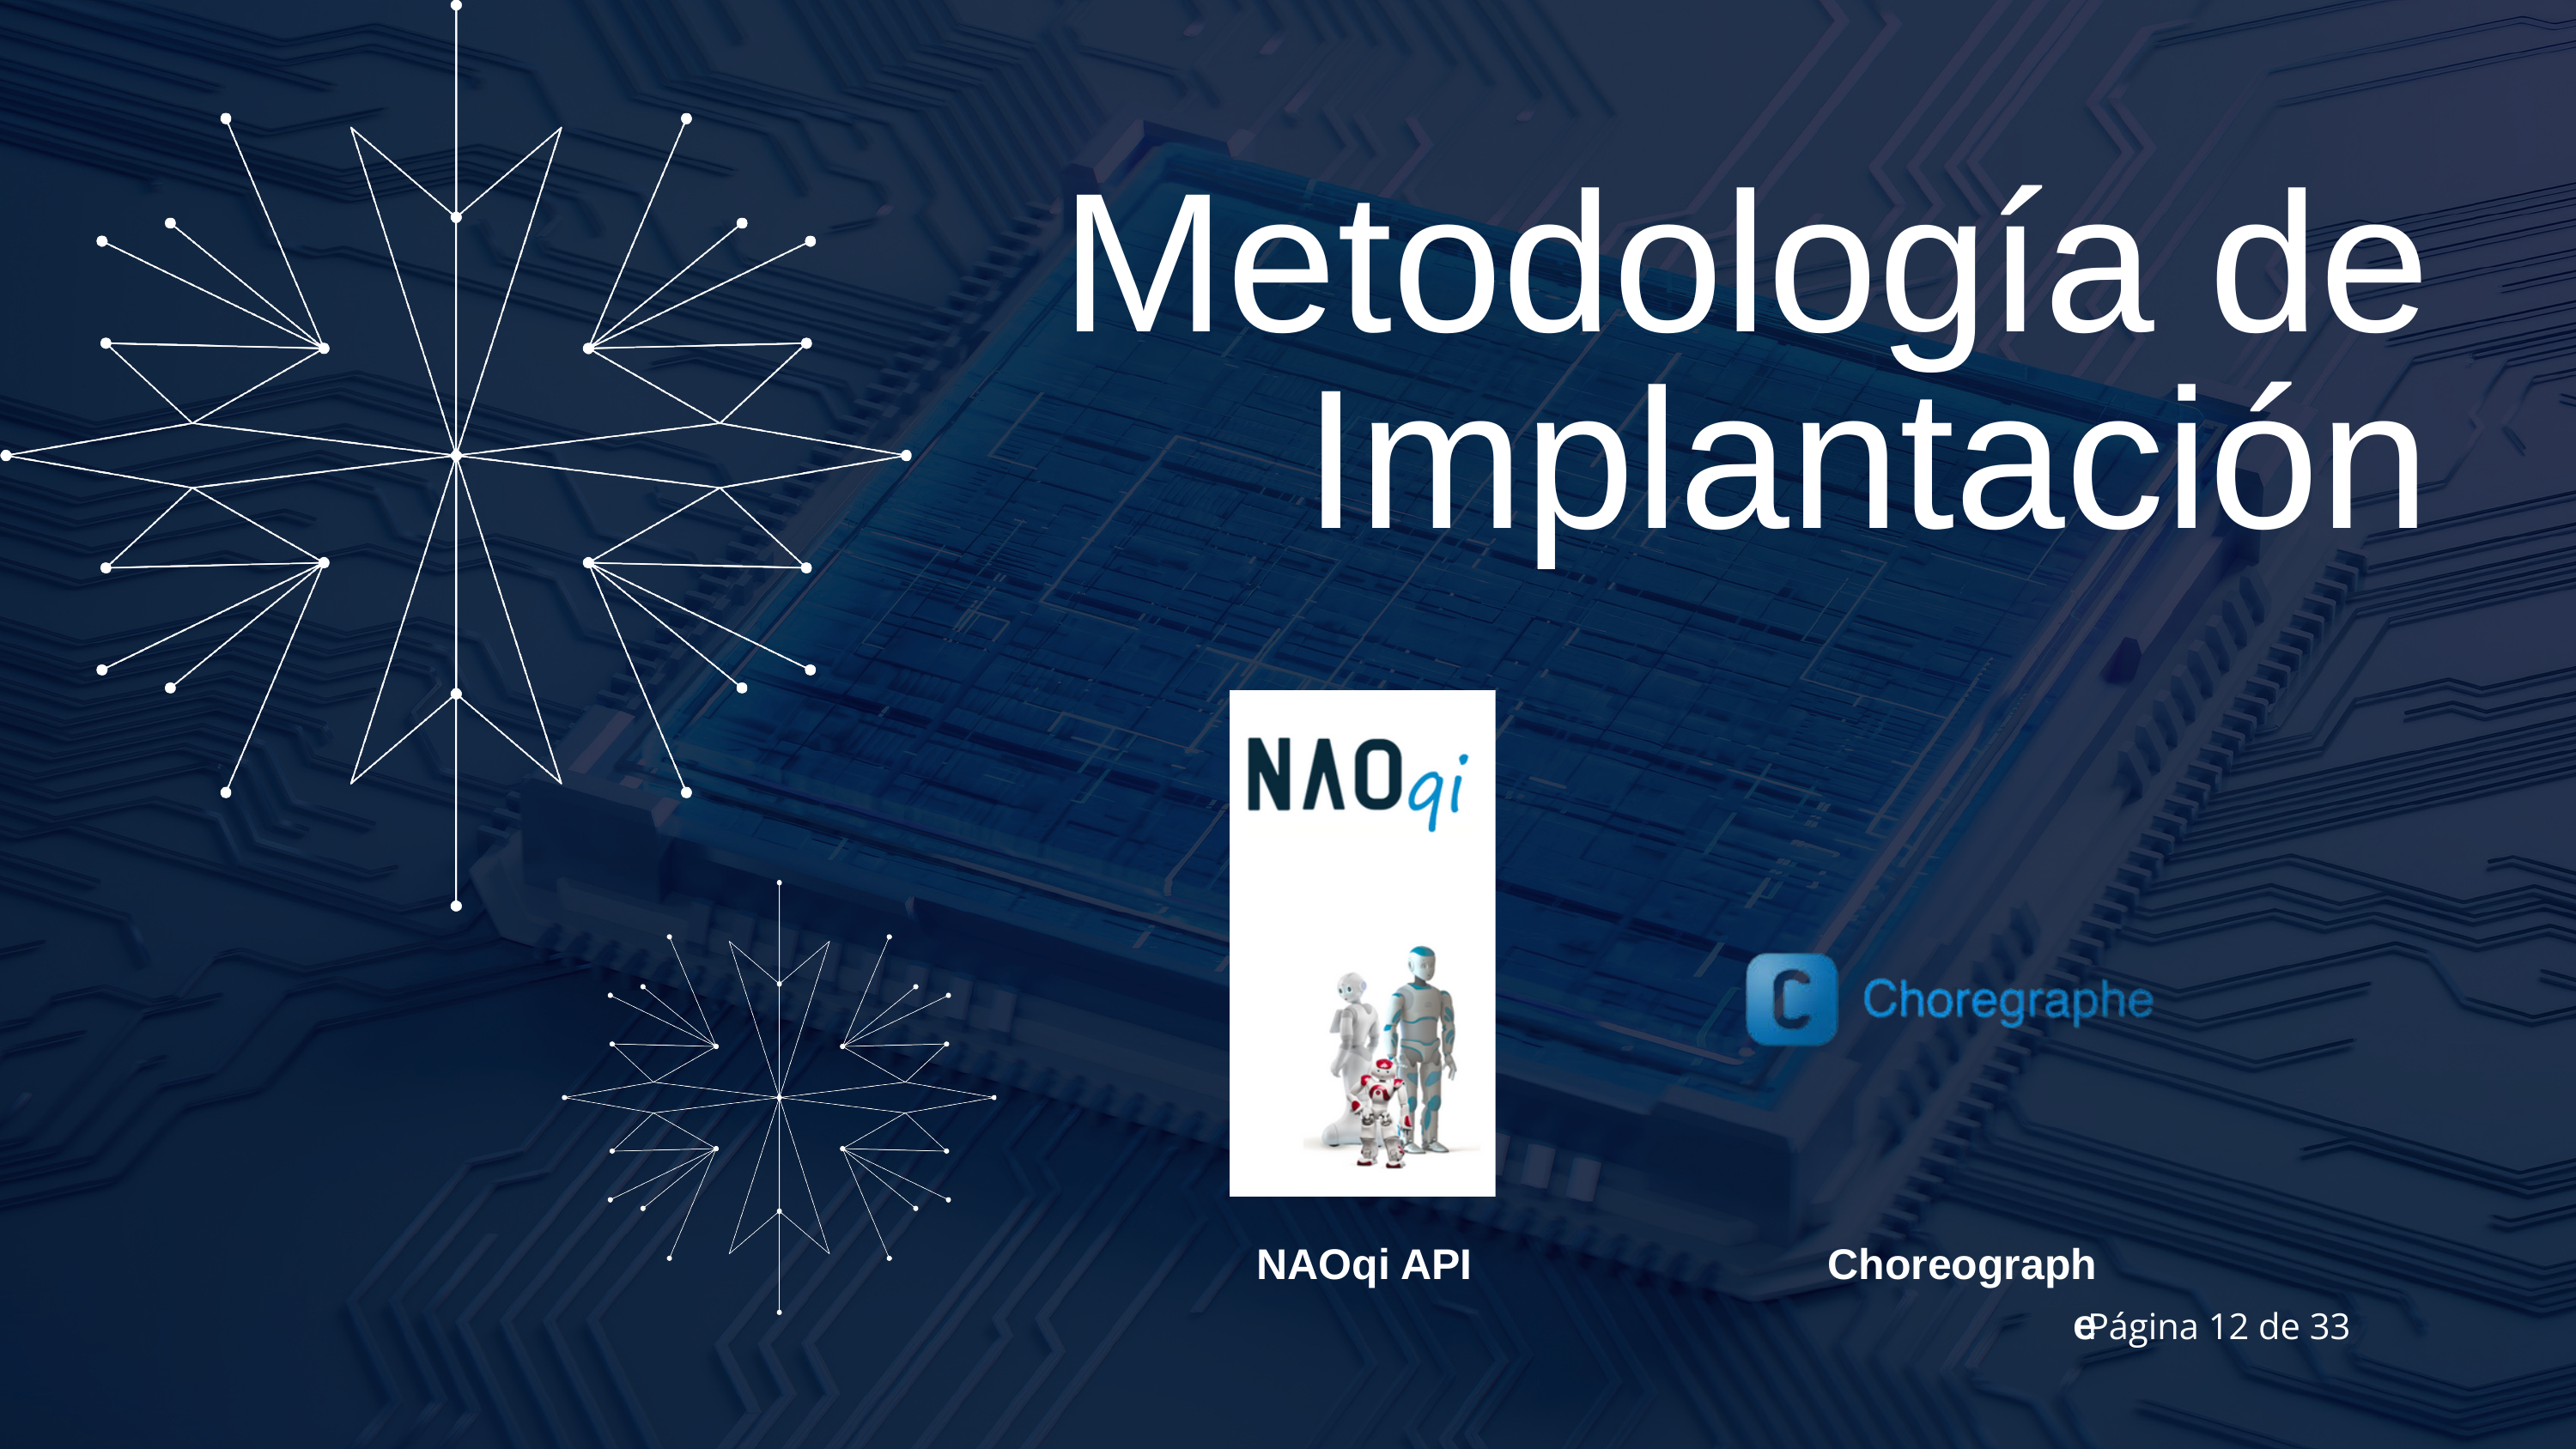

Metodología de Implantación

NAOqi API
Choreographe
Página 12 de 33